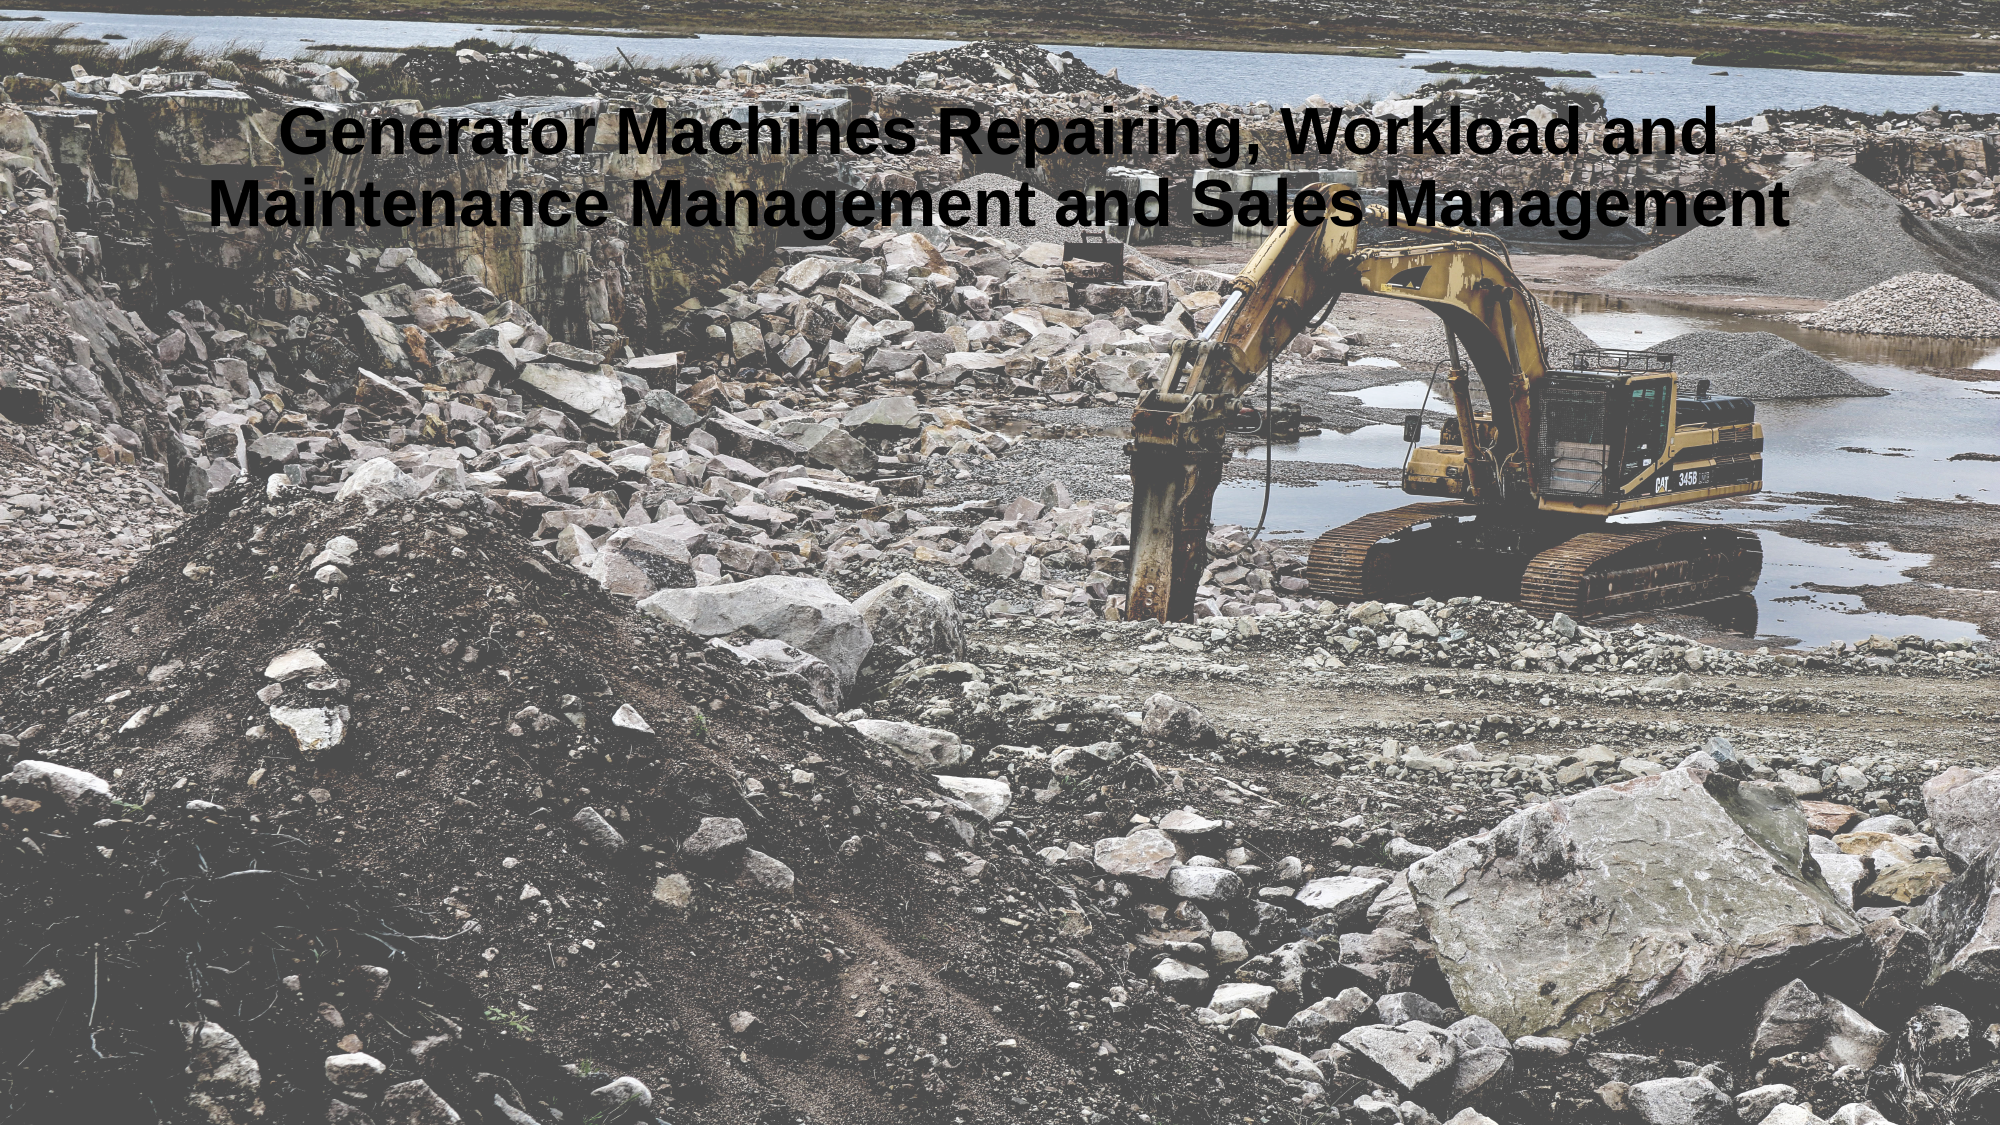

# Generator Machines Repairing, Workload and Maintenance Management and Sales Management